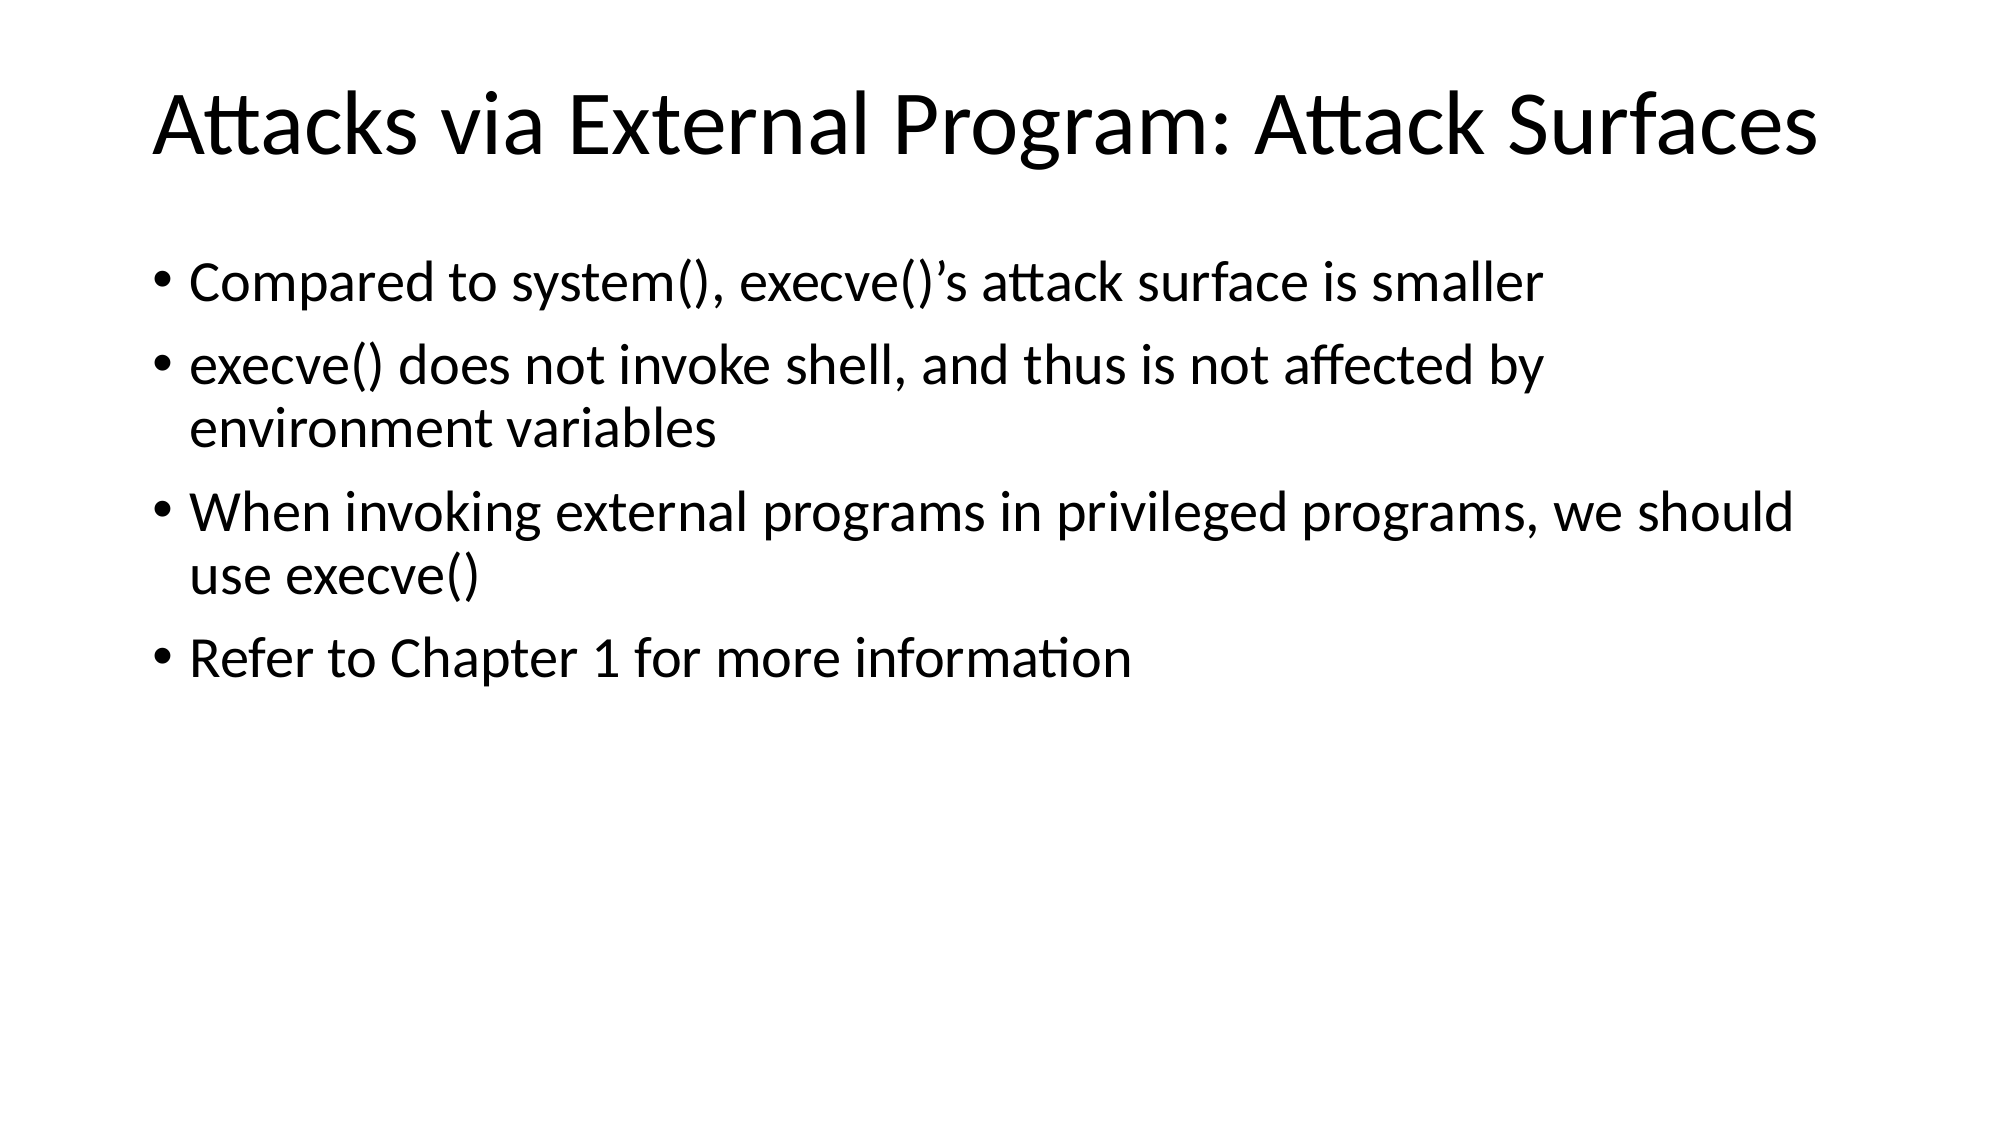

# Attacks via External Program: Attack Surfaces
Compared to system(), execve()’s attack surface is smaller
execve() does not invoke shell, and thus is not affected by environment variables
When invoking external programs in privileged programs, we should use execve()
Refer to Chapter 1 for more information